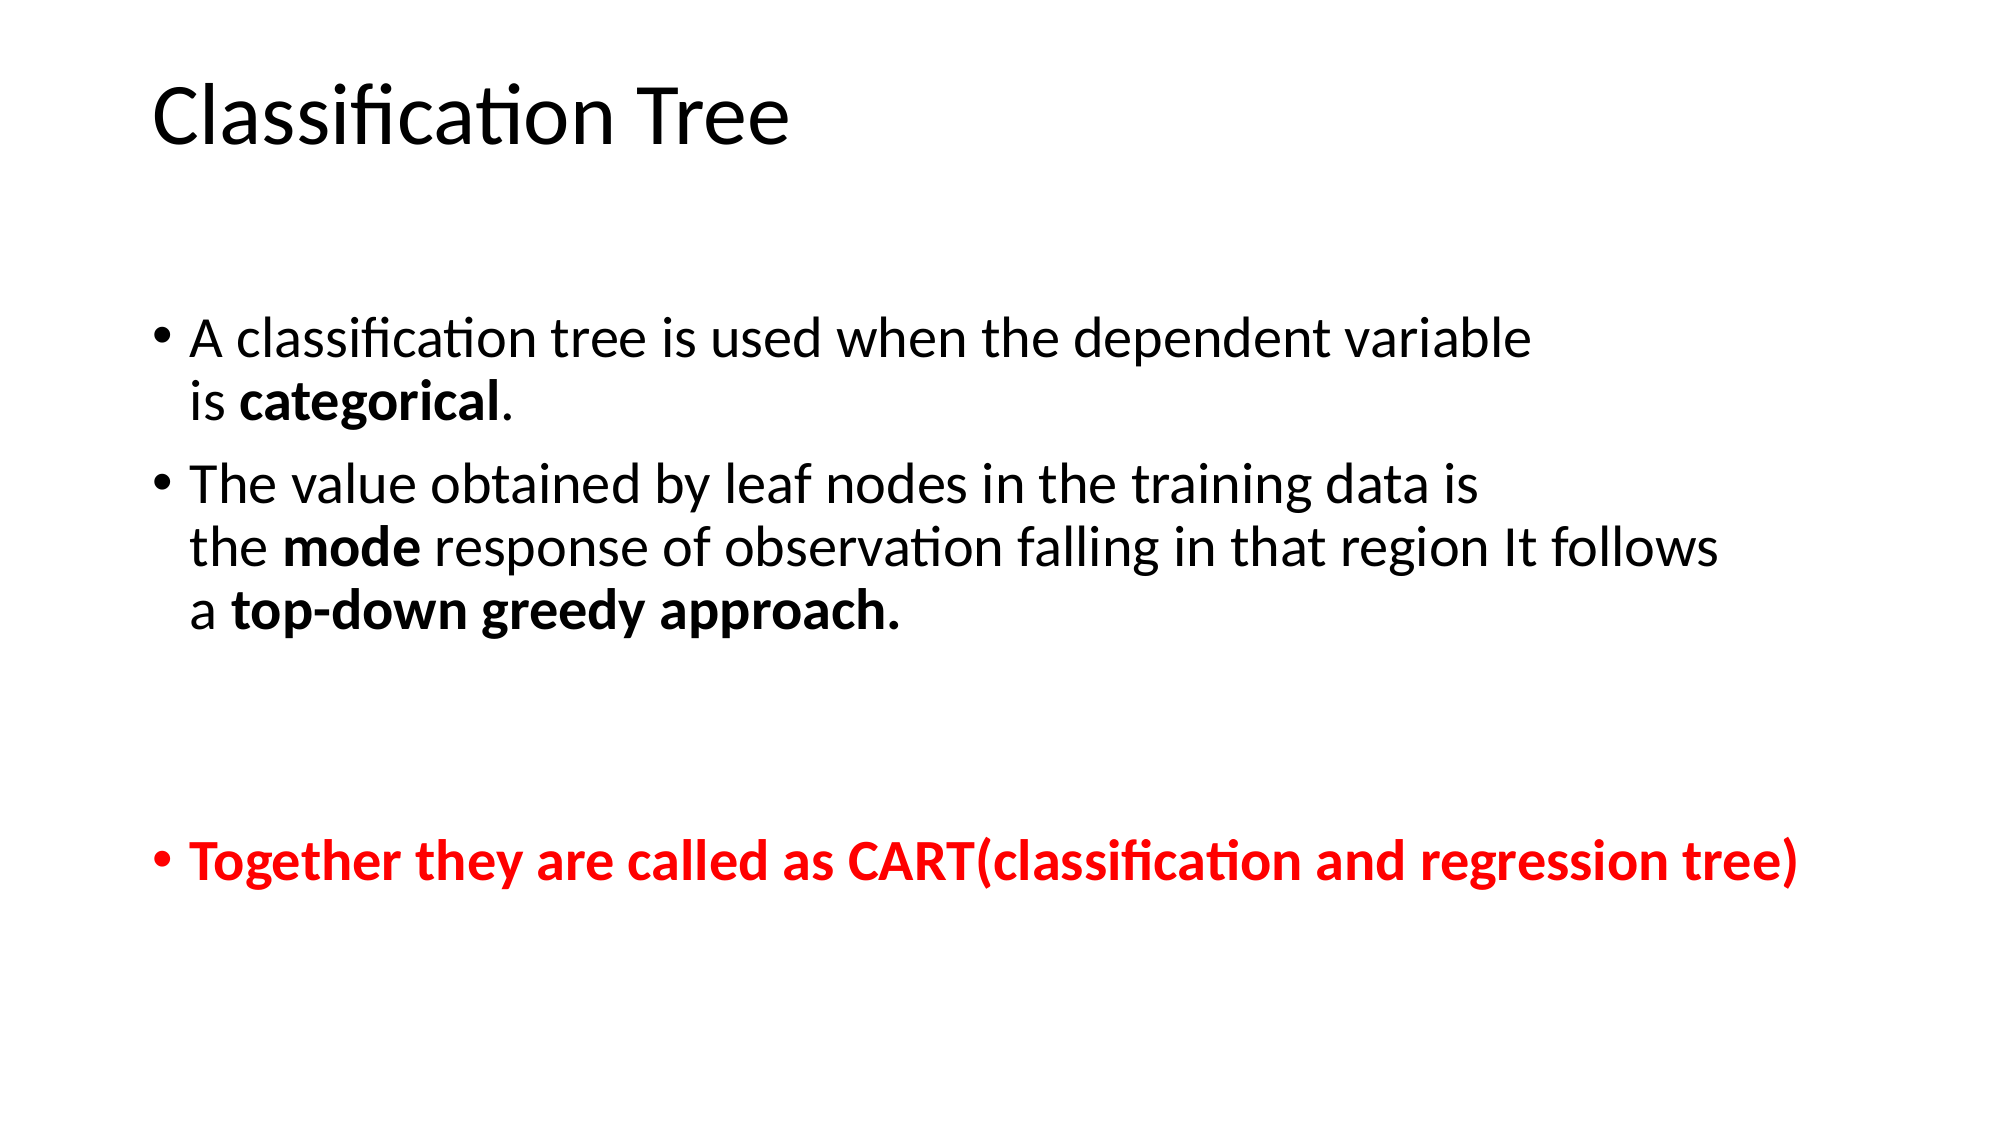

# Classification Tree
A classification tree is used when the dependent variable is categorical.
The value obtained by leaf nodes in the training data is the mode response of observation falling in that region It follows a top-down greedy approach.

Together they are called as CART(classification and regression tree)